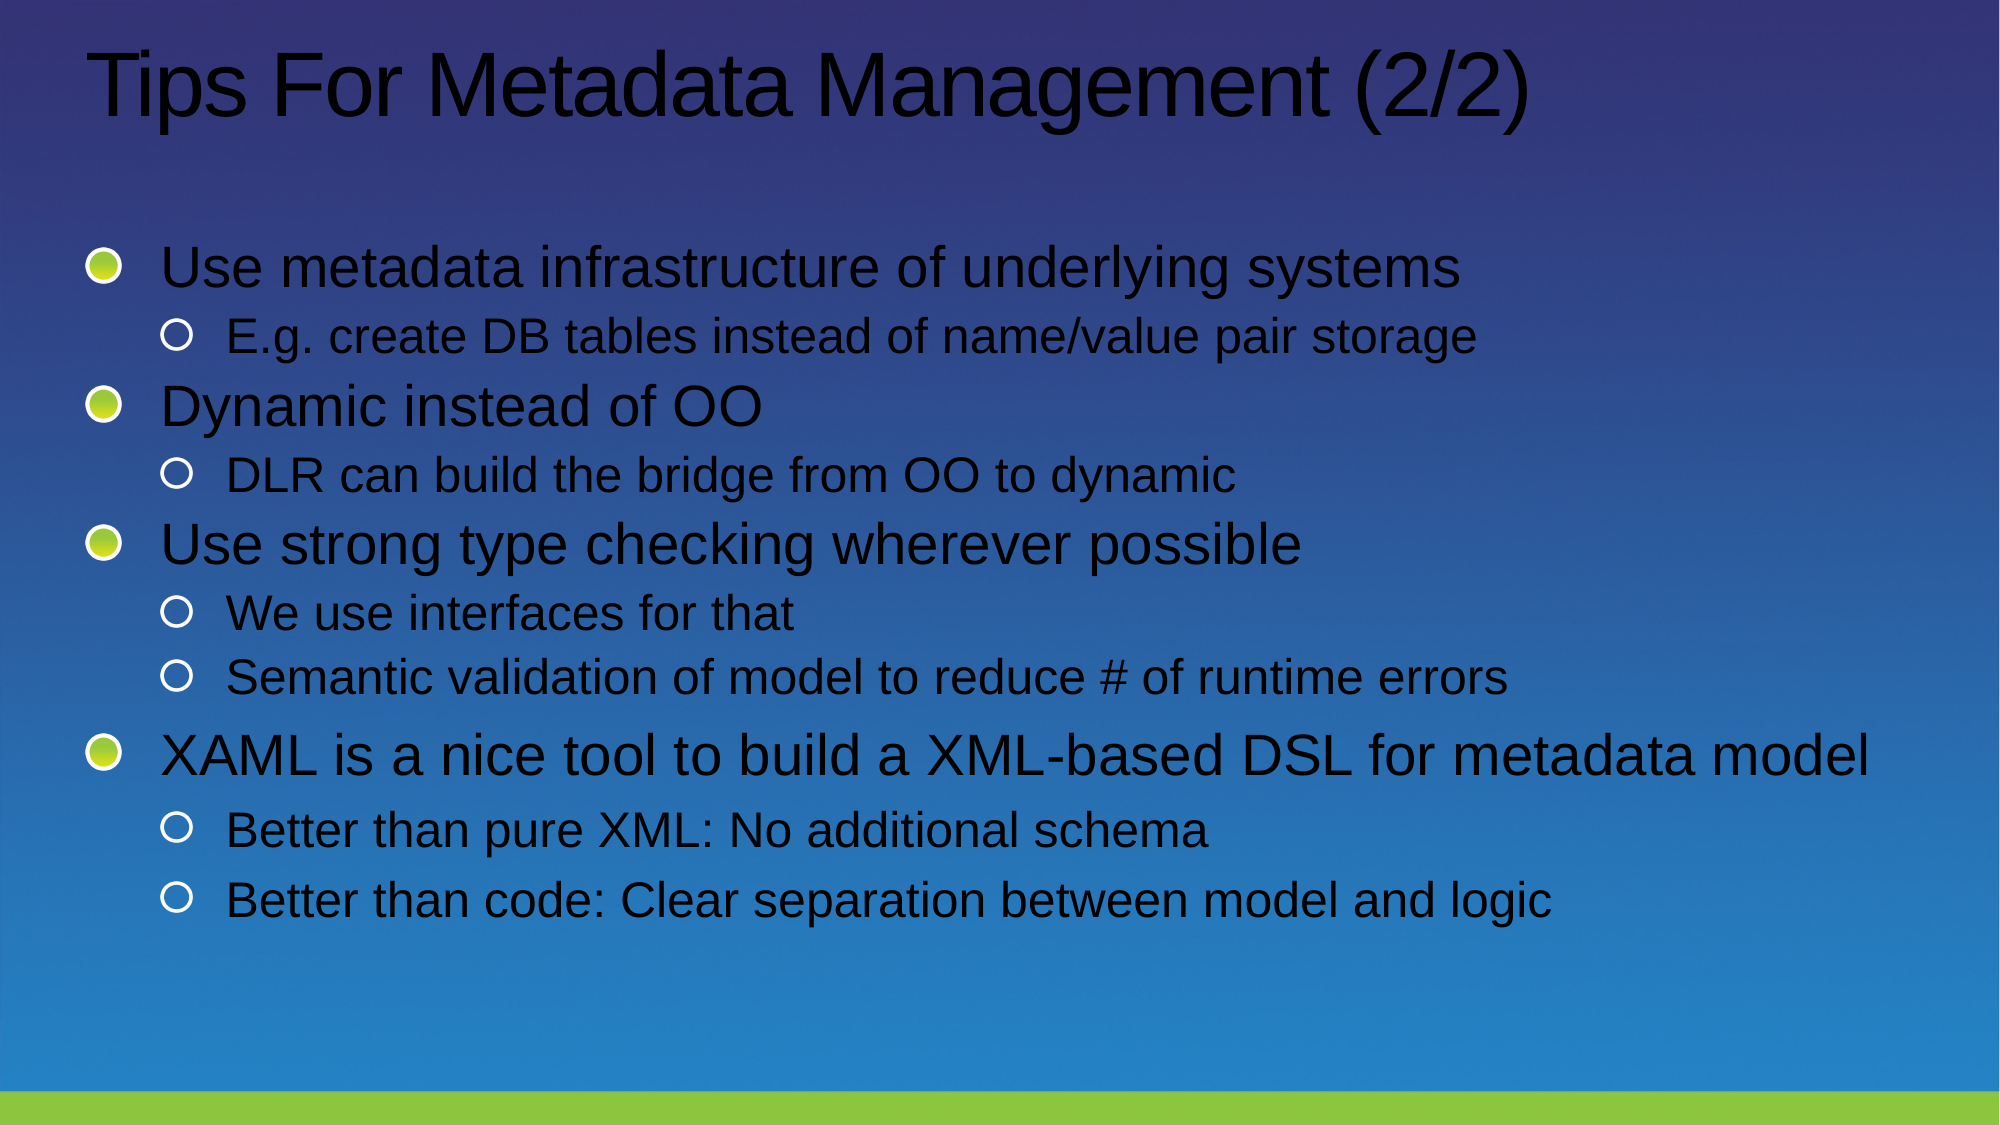

# Tips For Metadata Management (2/2)
Use metadata infrastructure of underlying systems
E.g. create DB tables instead of name/value pair storage
Dynamic instead of OO
DLR can build the bridge from OO to dynamic
Use strong type checking wherever possible
We use interfaces for that
Semantic validation of model to reduce # of runtime errors
XAML is a nice tool to build a XML-based DSL for metadata model
Better than pure XML: No additional schema
Better than code: Clear separation between model and logic